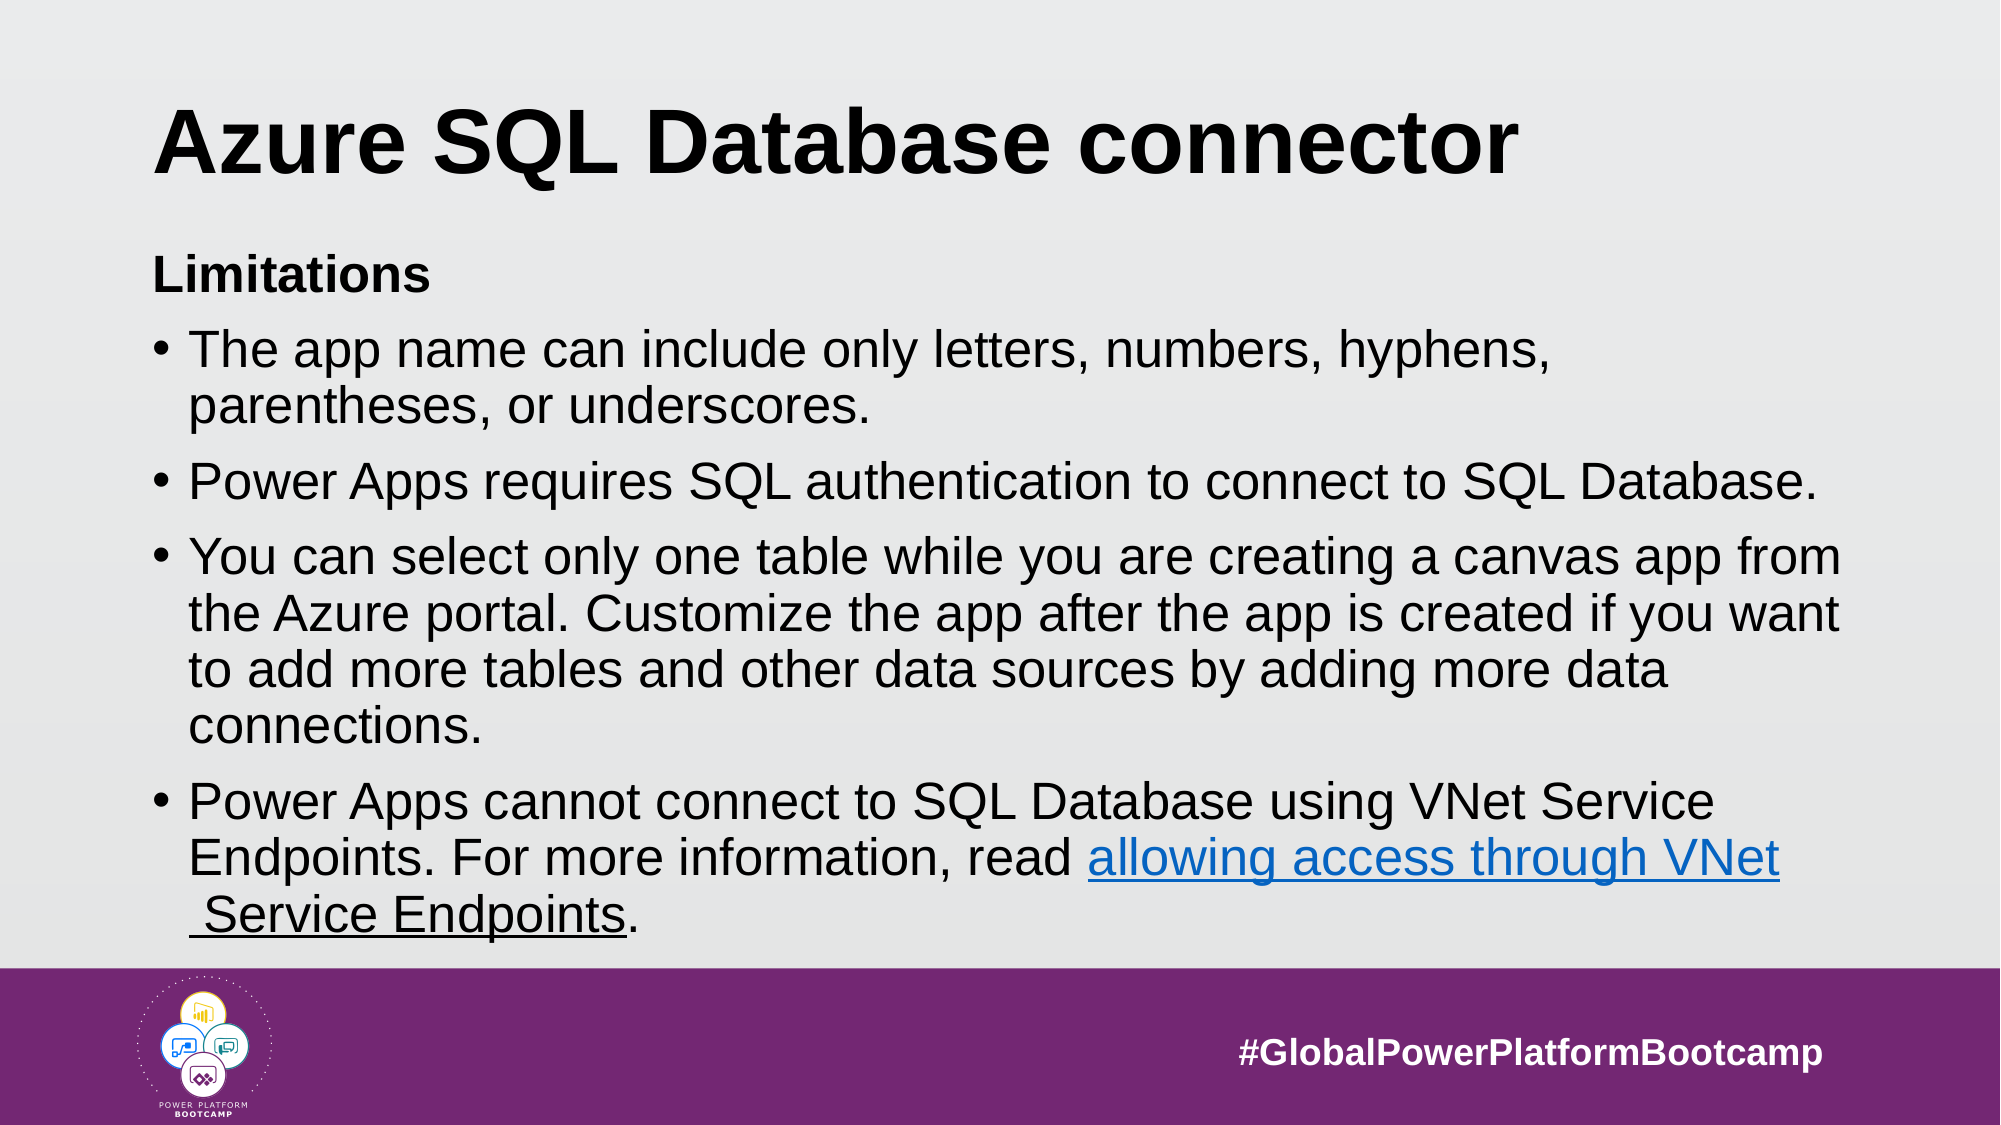

# Azure SQL Database connector
Limitations
The app name can include only letters, numbers, hyphens, parentheses, or underscores.
Power Apps requires SQL authentication to connect to SQL Database.
You can select only one table while you are creating a canvas app from the Azure portal. Customize the app after the app is created if you want to add more tables and other data sources by adding more data connections.
Power Apps cannot connect to SQL Database using VNet Service Endpoints. For more information, read allowing access through VNet Service Endpoints.